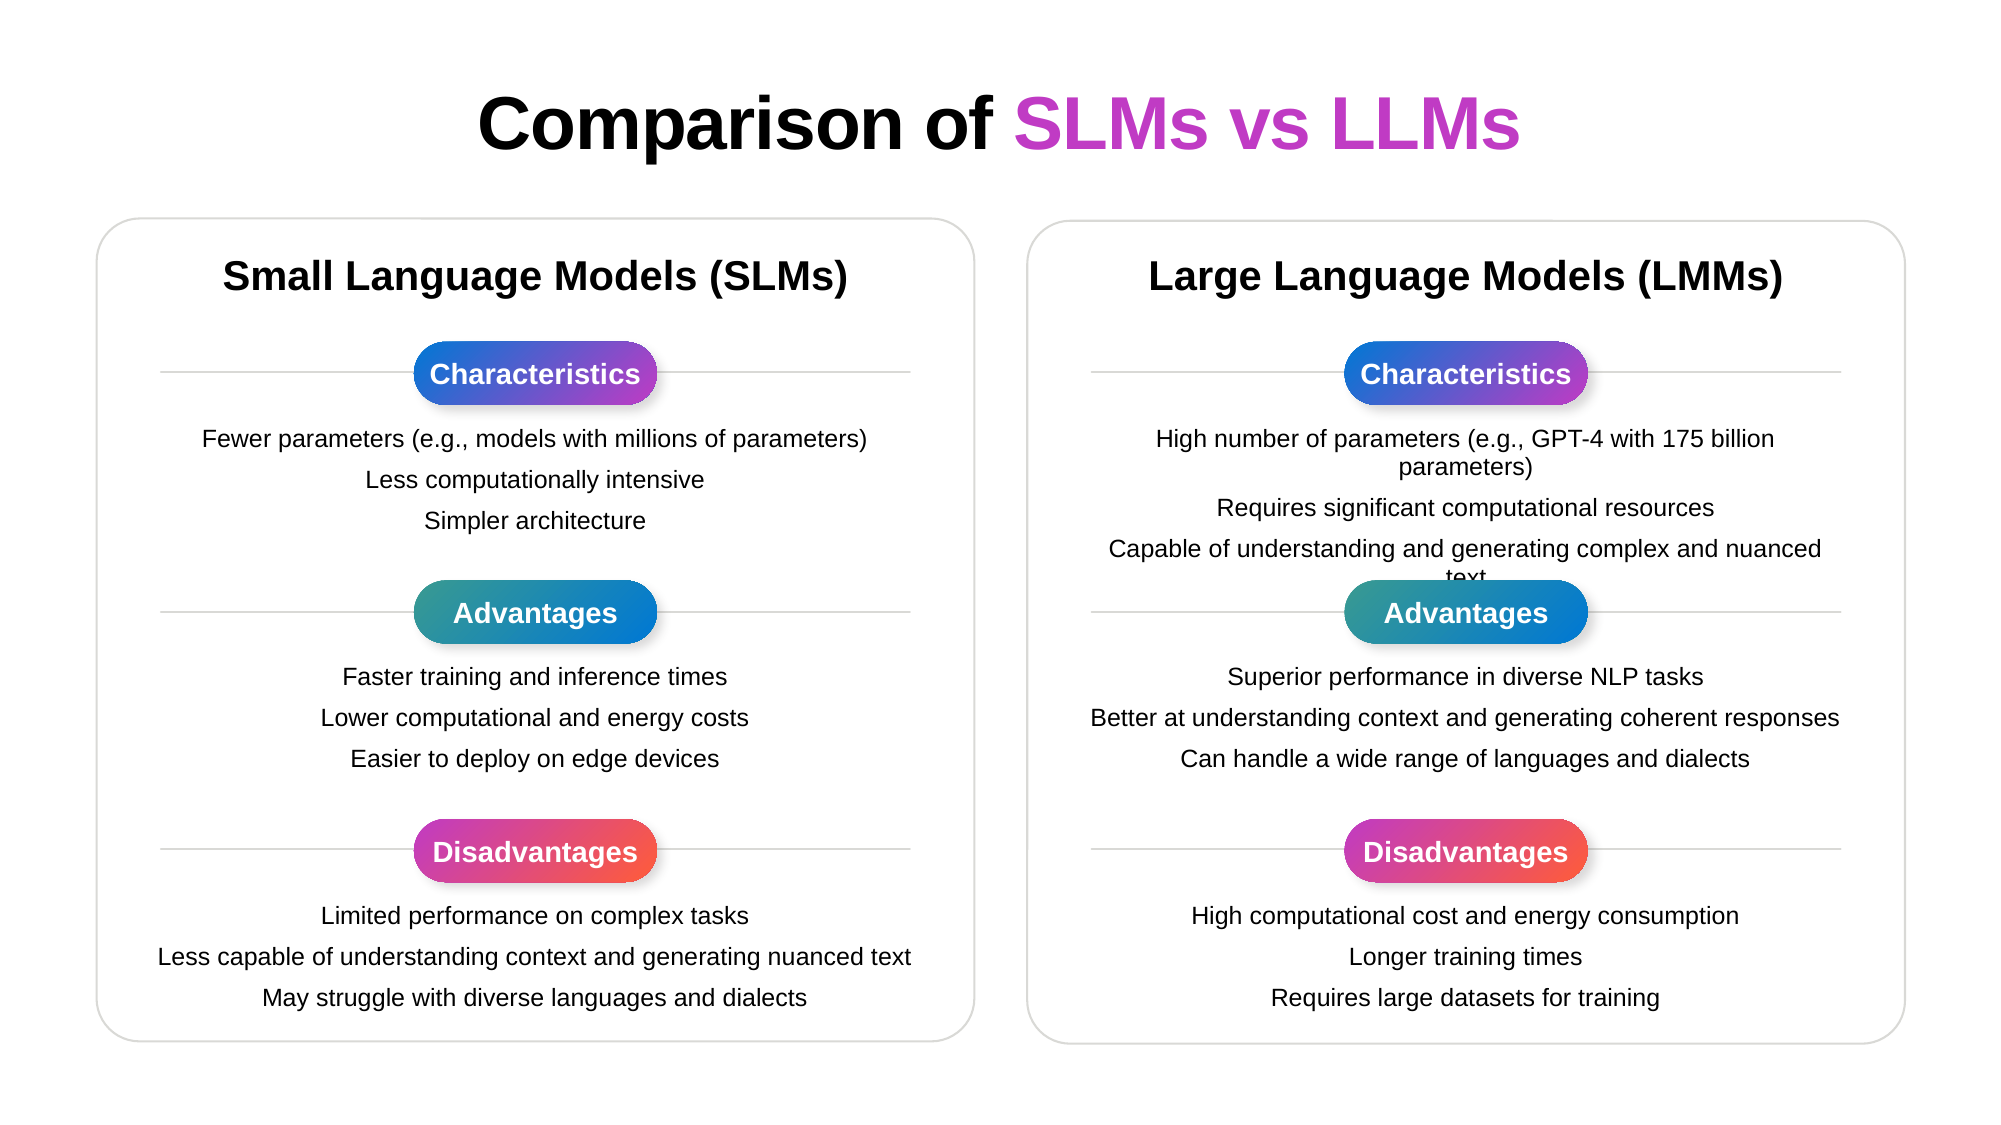

# Comparison of SLMs vs LLMs

Small Language Models (SLMs)
Large Language Models (LMMs)
Characteristics
Characteristics
Fewer parameters (e.g., models with millions of parameters)
Less computationally intensive
Simpler architecture
High number of parameters (e.g., GPT-4 with 175 billion parameters)
Requires significant computational resources
Capable of understanding and generating complex and nuanced text
Advantages
Advantages
Faster training and inference times
Lower computational and energy costs
Easier to deploy on edge devices
Superior performance in diverse NLP tasks
Better at understanding context and generating coherent responses
Can handle a wide range of languages and dialects
Disadvantages
Disadvantages
Limited performance on complex tasks
Less capable of understanding context and generating nuanced text
May struggle with diverse languages and dialects
High computational cost and energy consumption
Longer training times
Requires large datasets for training